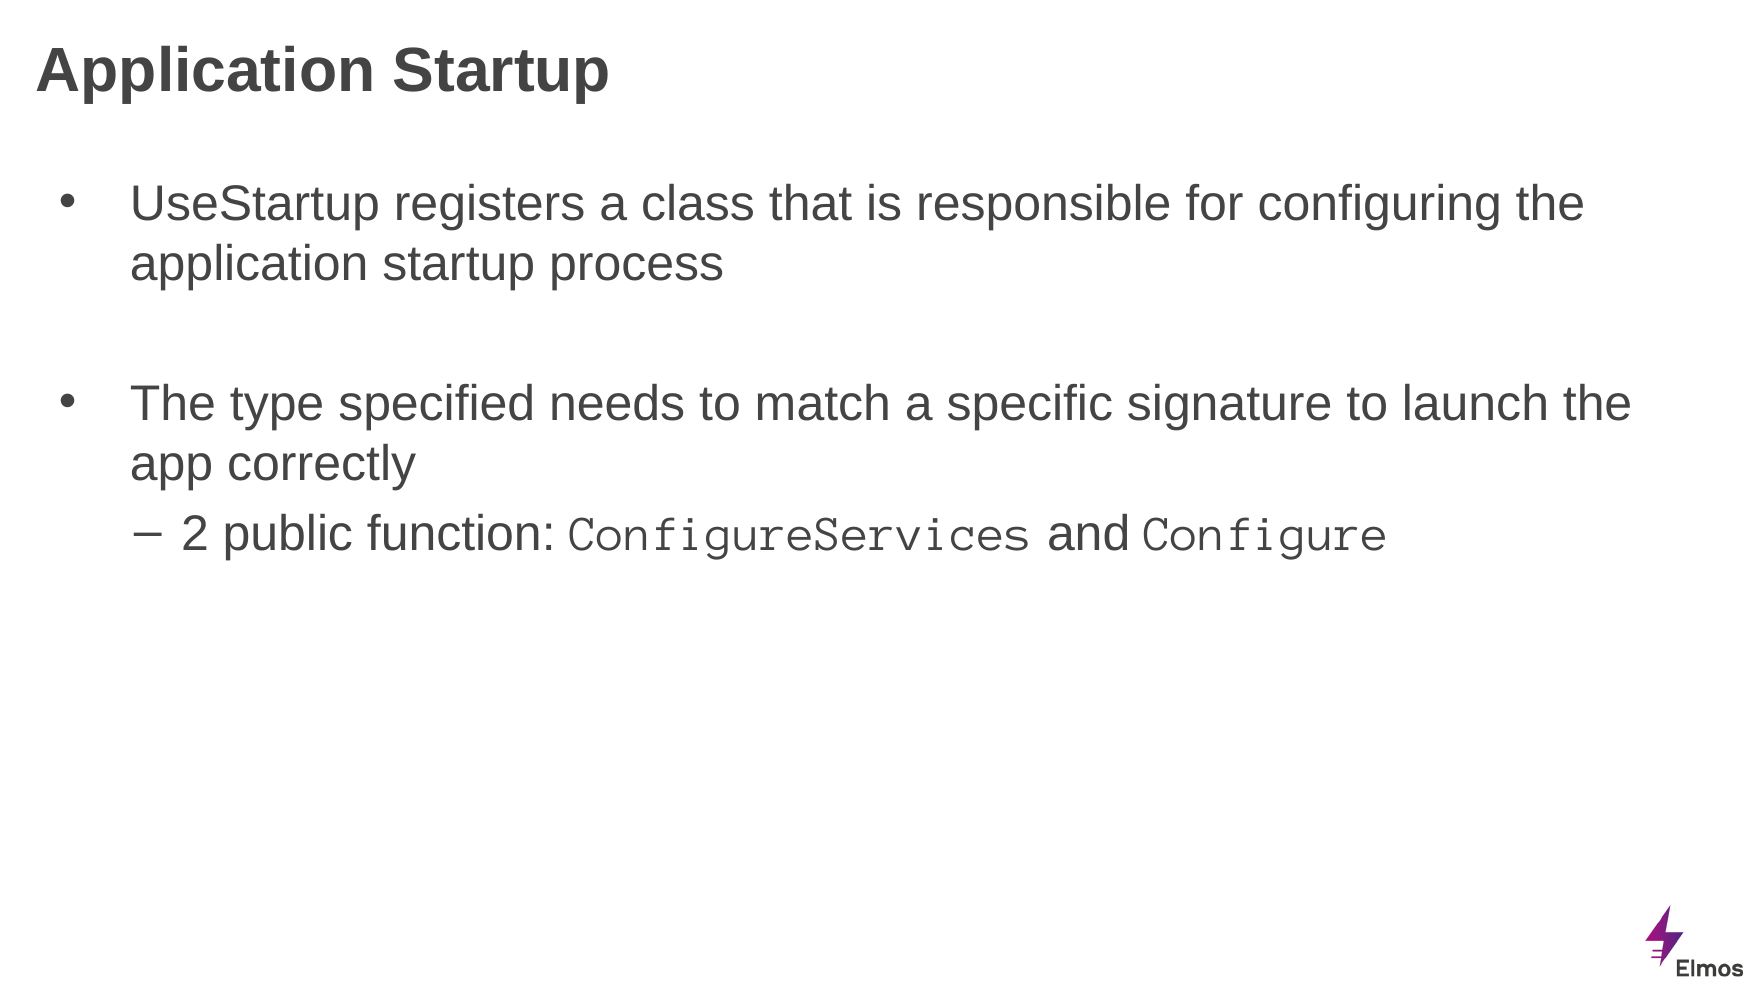

# Application Startup
UseStartup registers a class that is responsible for configuring the application startup process

The type specified needs to match a specific signature to launch the app correctly
2 public function: ConfigureServices and Configure